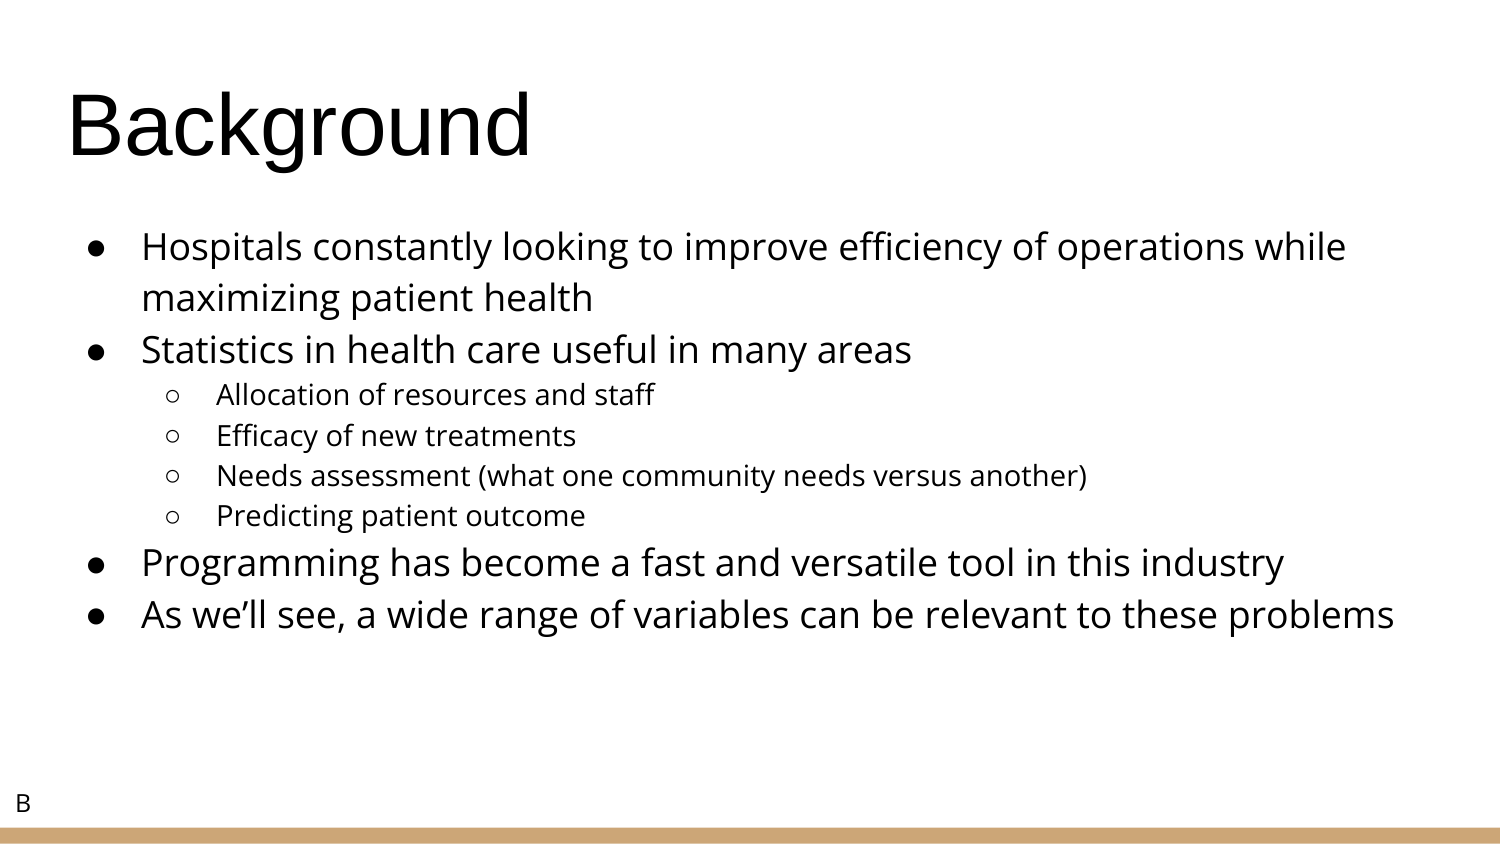

# Background
Hospitals constantly looking to improve efficiency of operations while maximizing patient health
Statistics in health care useful in many areas
Allocation of resources and staff
Efficacy of new treatments
Needs assessment (what one community needs versus another)
Predicting patient outcome
Programming has become a fast and versatile tool in this industry
As we’ll see, a wide range of variables can be relevant to these problems
B